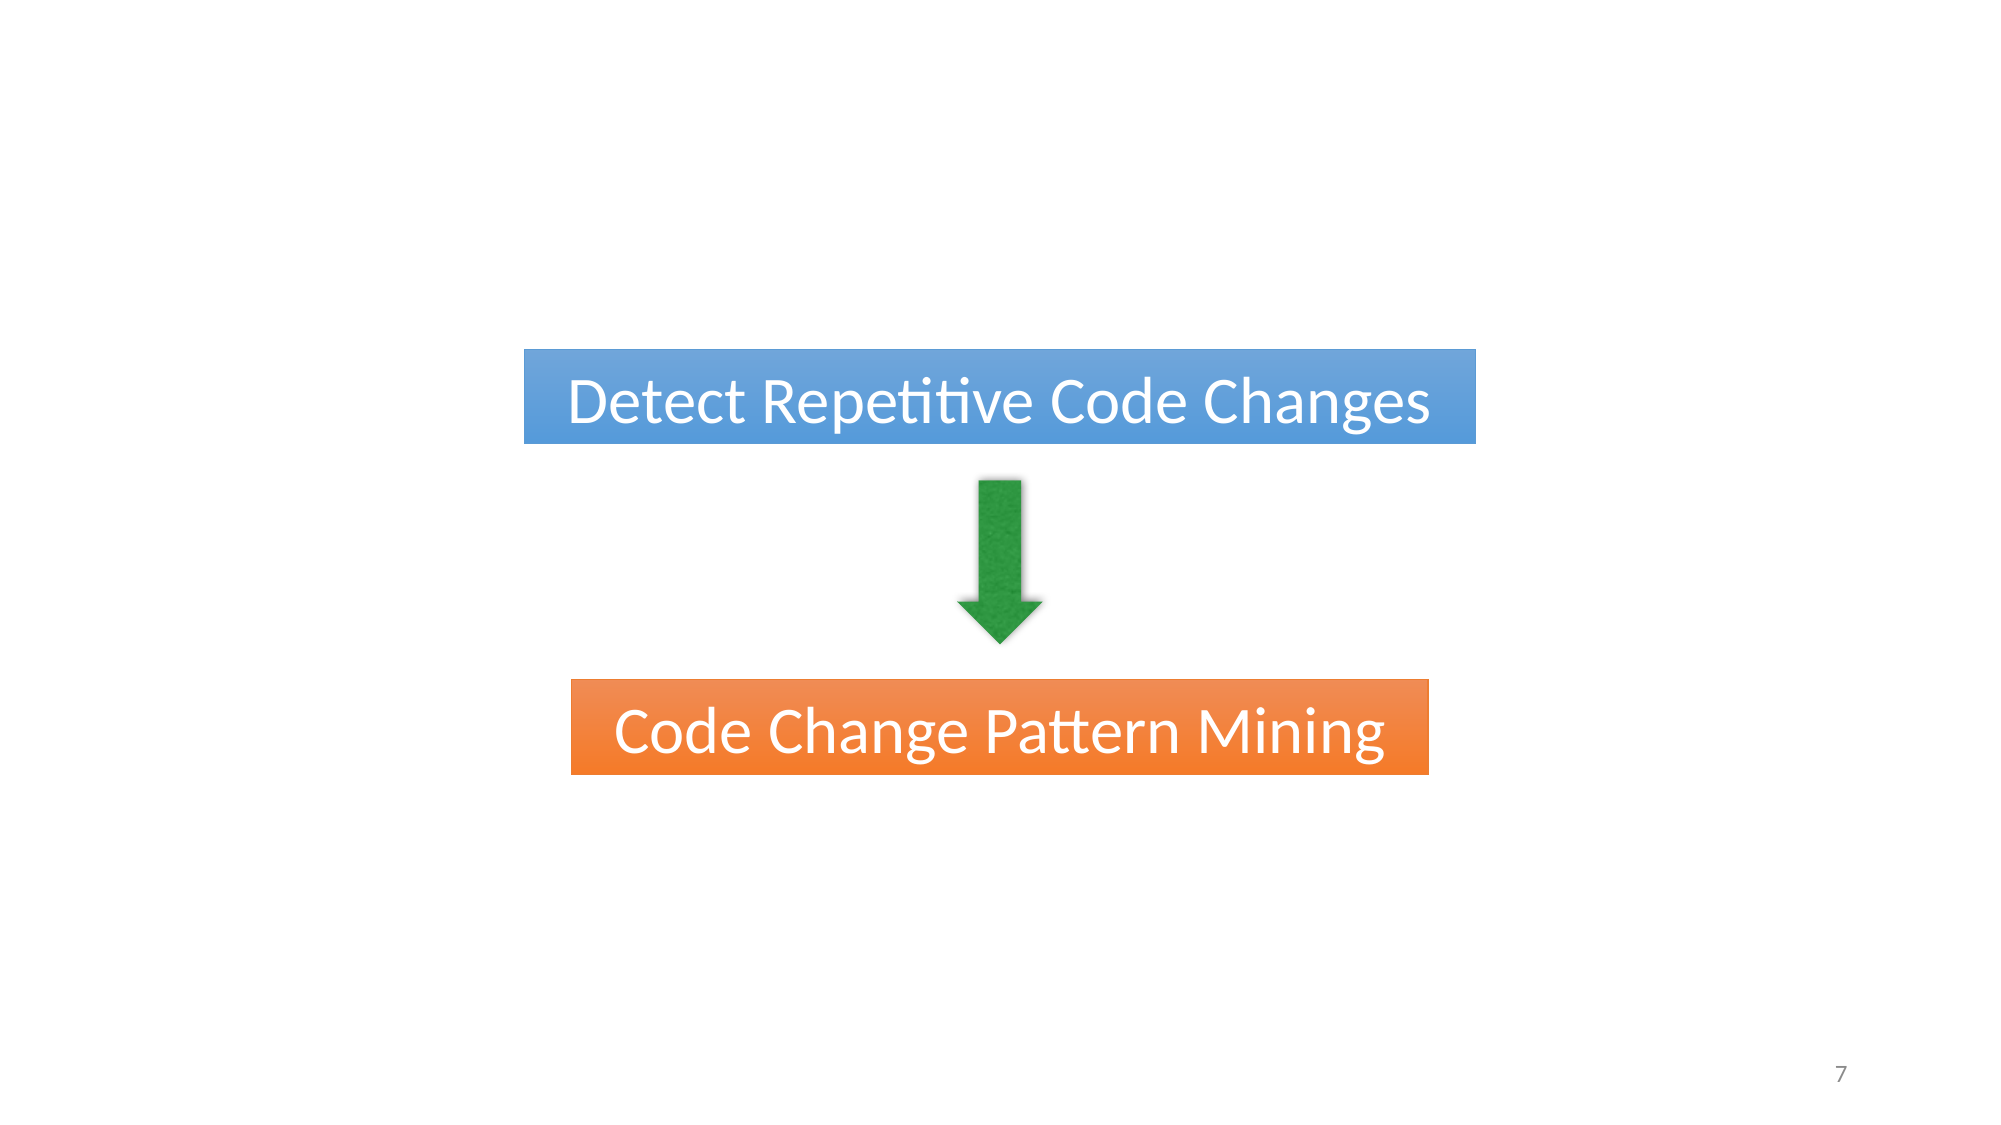

Detect Repetitive Code Changes

Code Change Pattern Mining
7